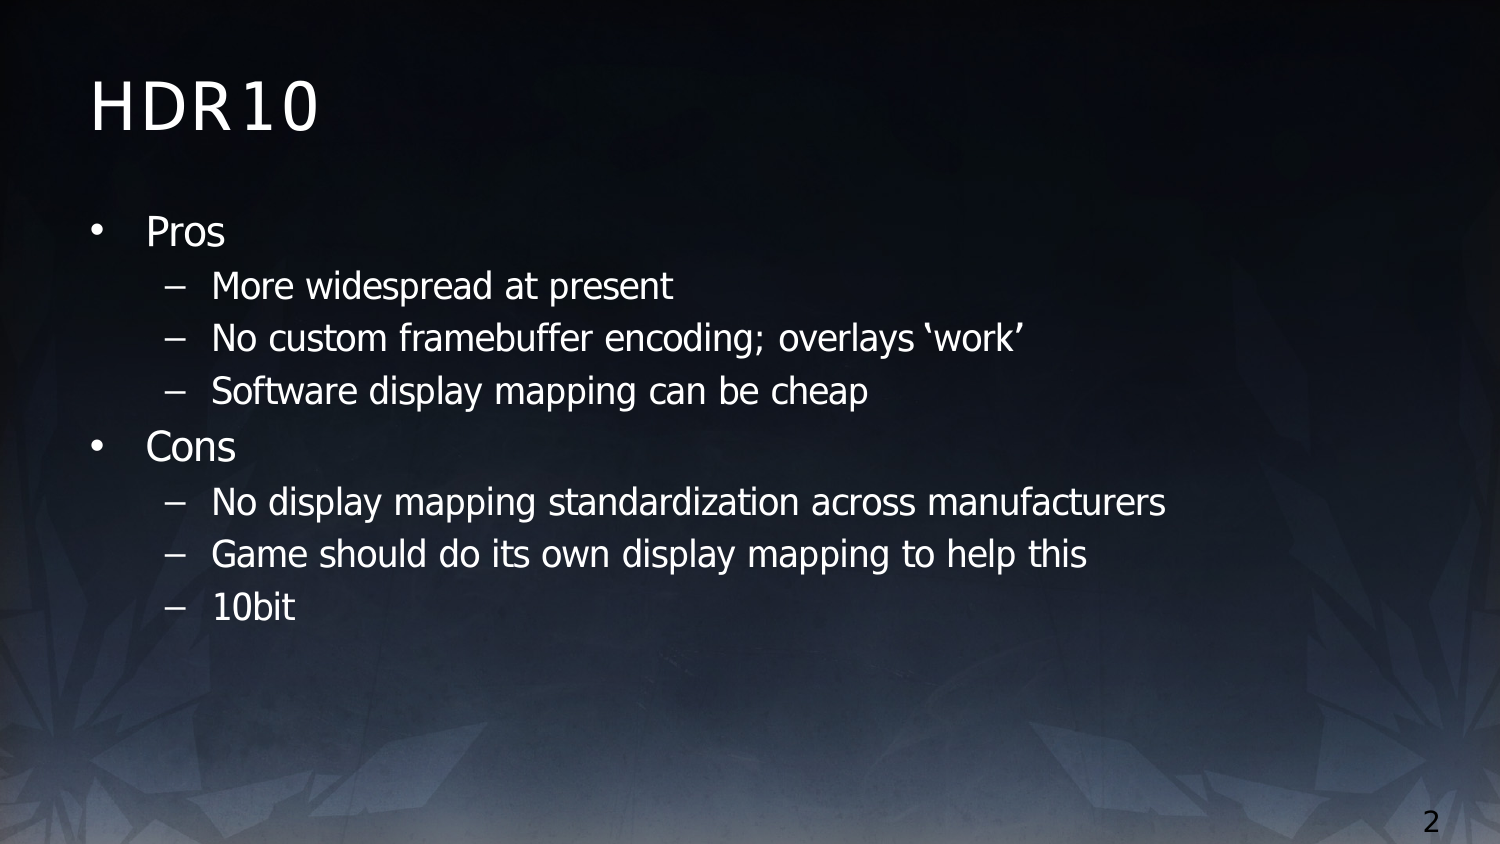

# HDR10
Pros
More widespread at present
No custom framebuffer encoding; overlays ‘work’
Software display mapping can be cheap
Cons
No display mapping standardization across manufacturers
Game should do its own display mapping to help this
10bit
2